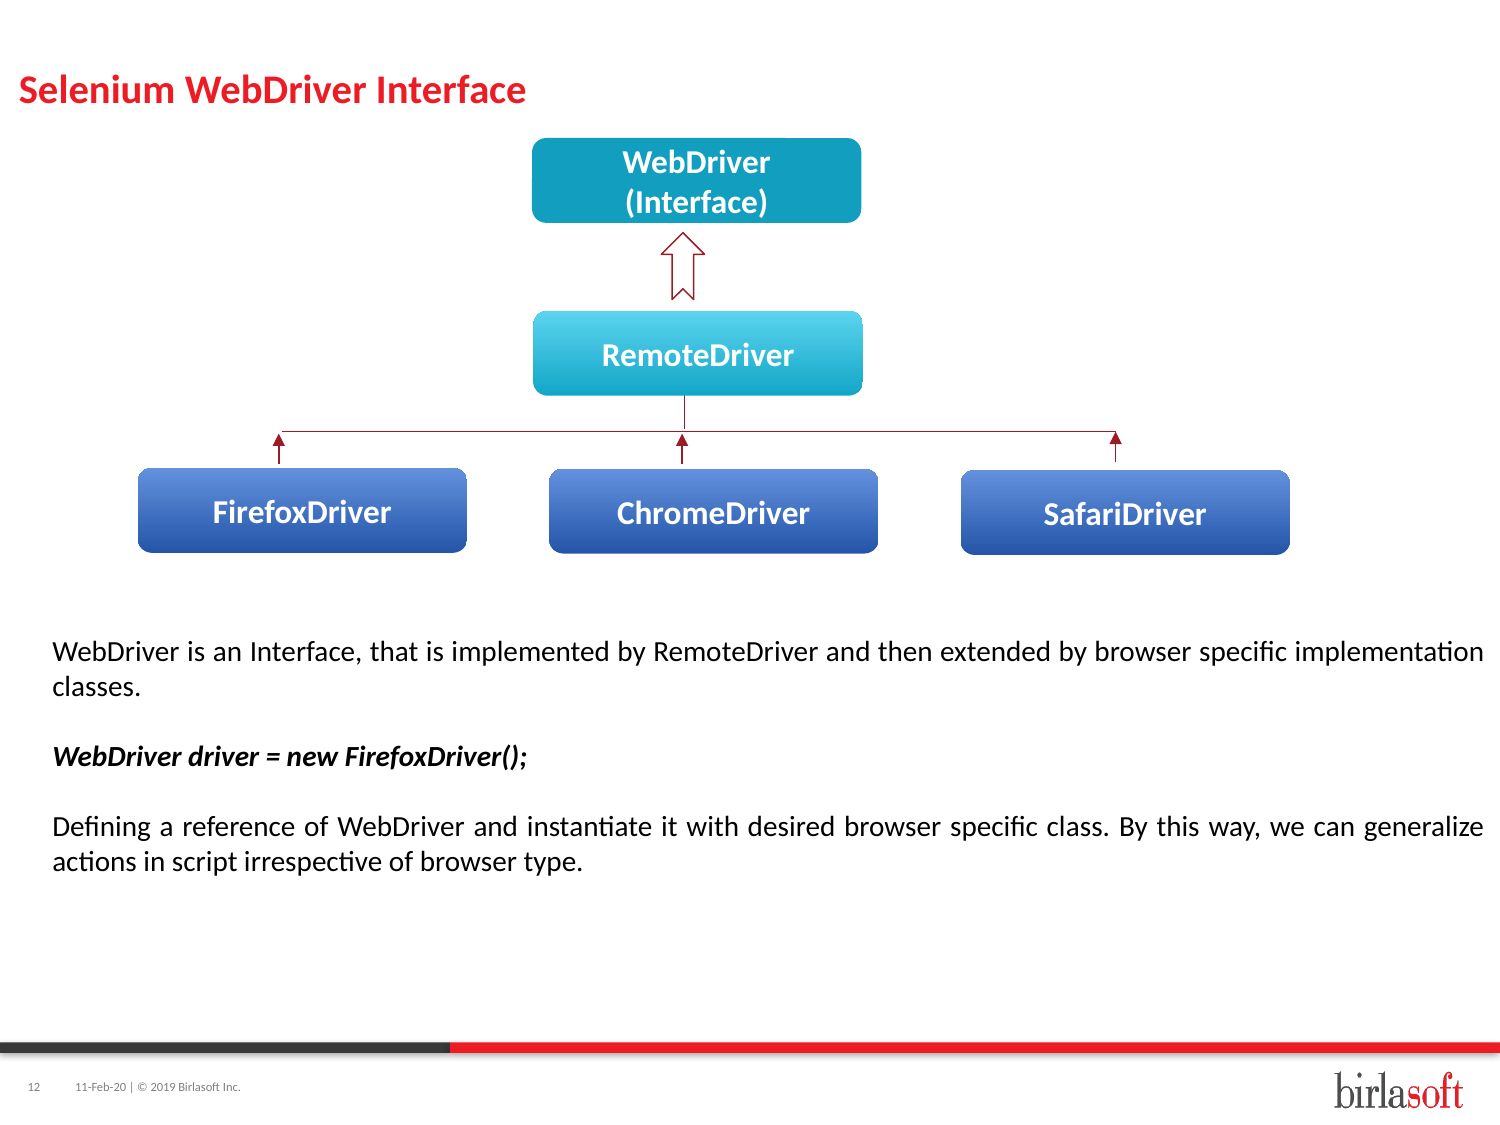

# Selenium WebDriver Interface
WebDriver
(Interface)

RemoteDriver
FirefoxDriver
ChromeDriver
SafariDriver
WebDriver is an Interface, that is implemented by RemoteDriver and then extended by browser specific implementation classes.

WebDriver driver = new FirefoxDriver();

Defining a reference of WebDriver and instantiate it with desired browser specific class. By this way, we can generalize actions in script irrespective of browser type.